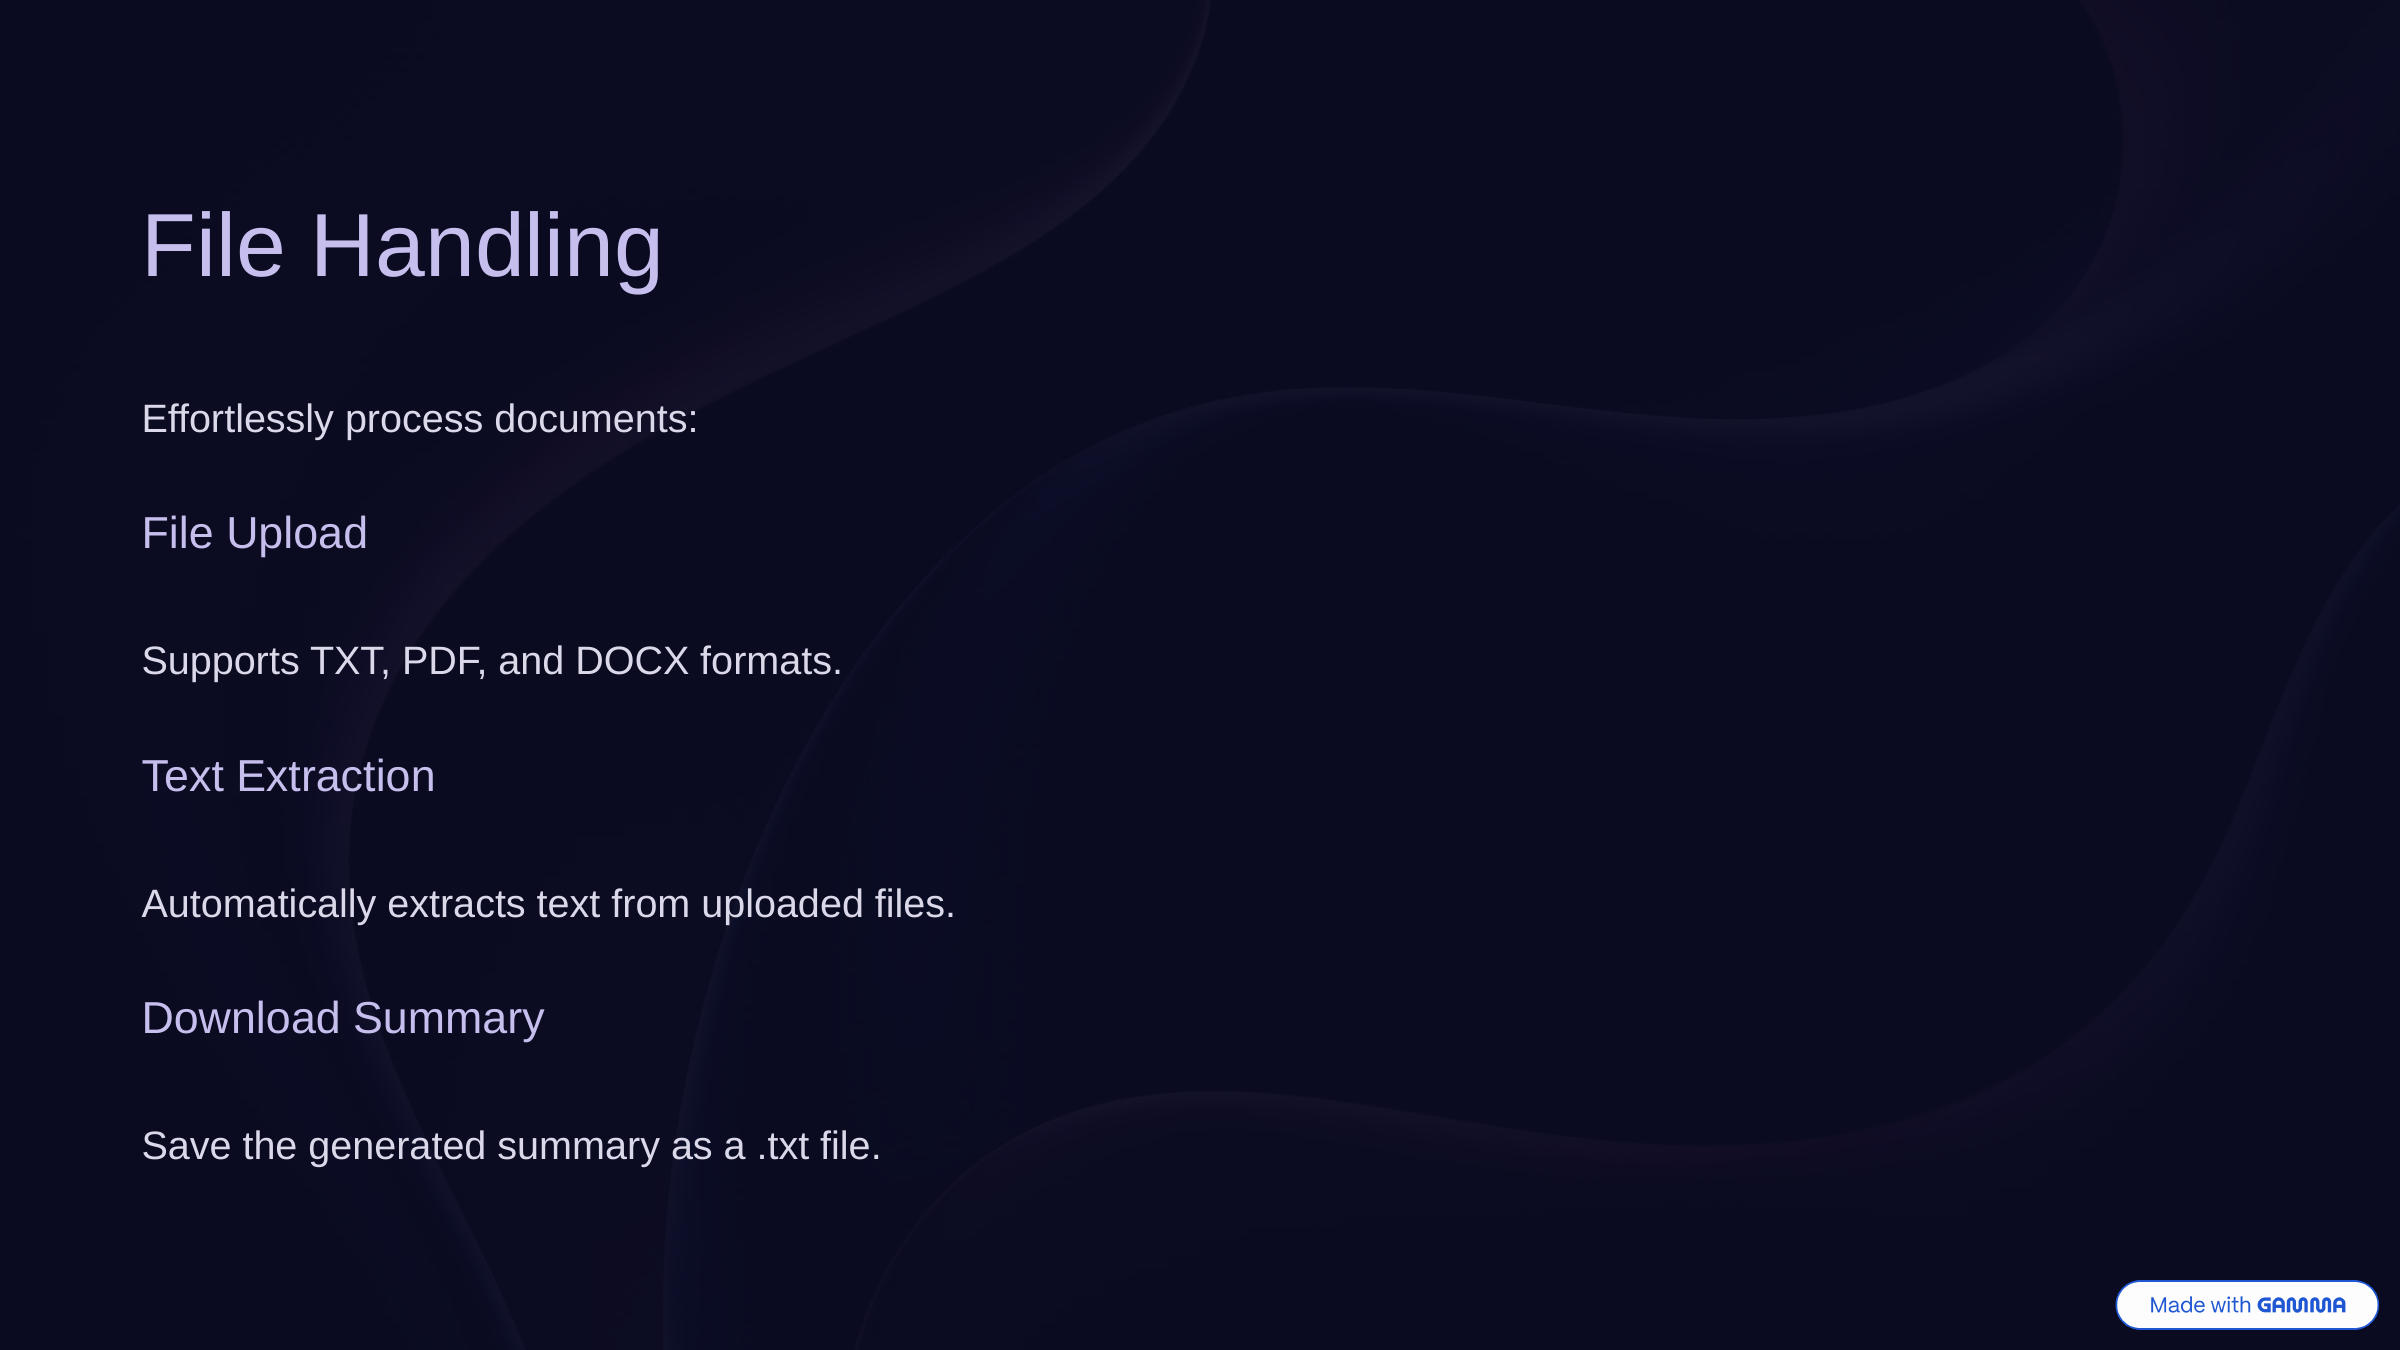

File Handling
Effortlessly process documents:
File Upload
Supports TXT, PDF, and DOCX formats.
Text Extraction
Automatically extracts text from uploaded files.
Download Summary
Save the generated summary as a .txt file.